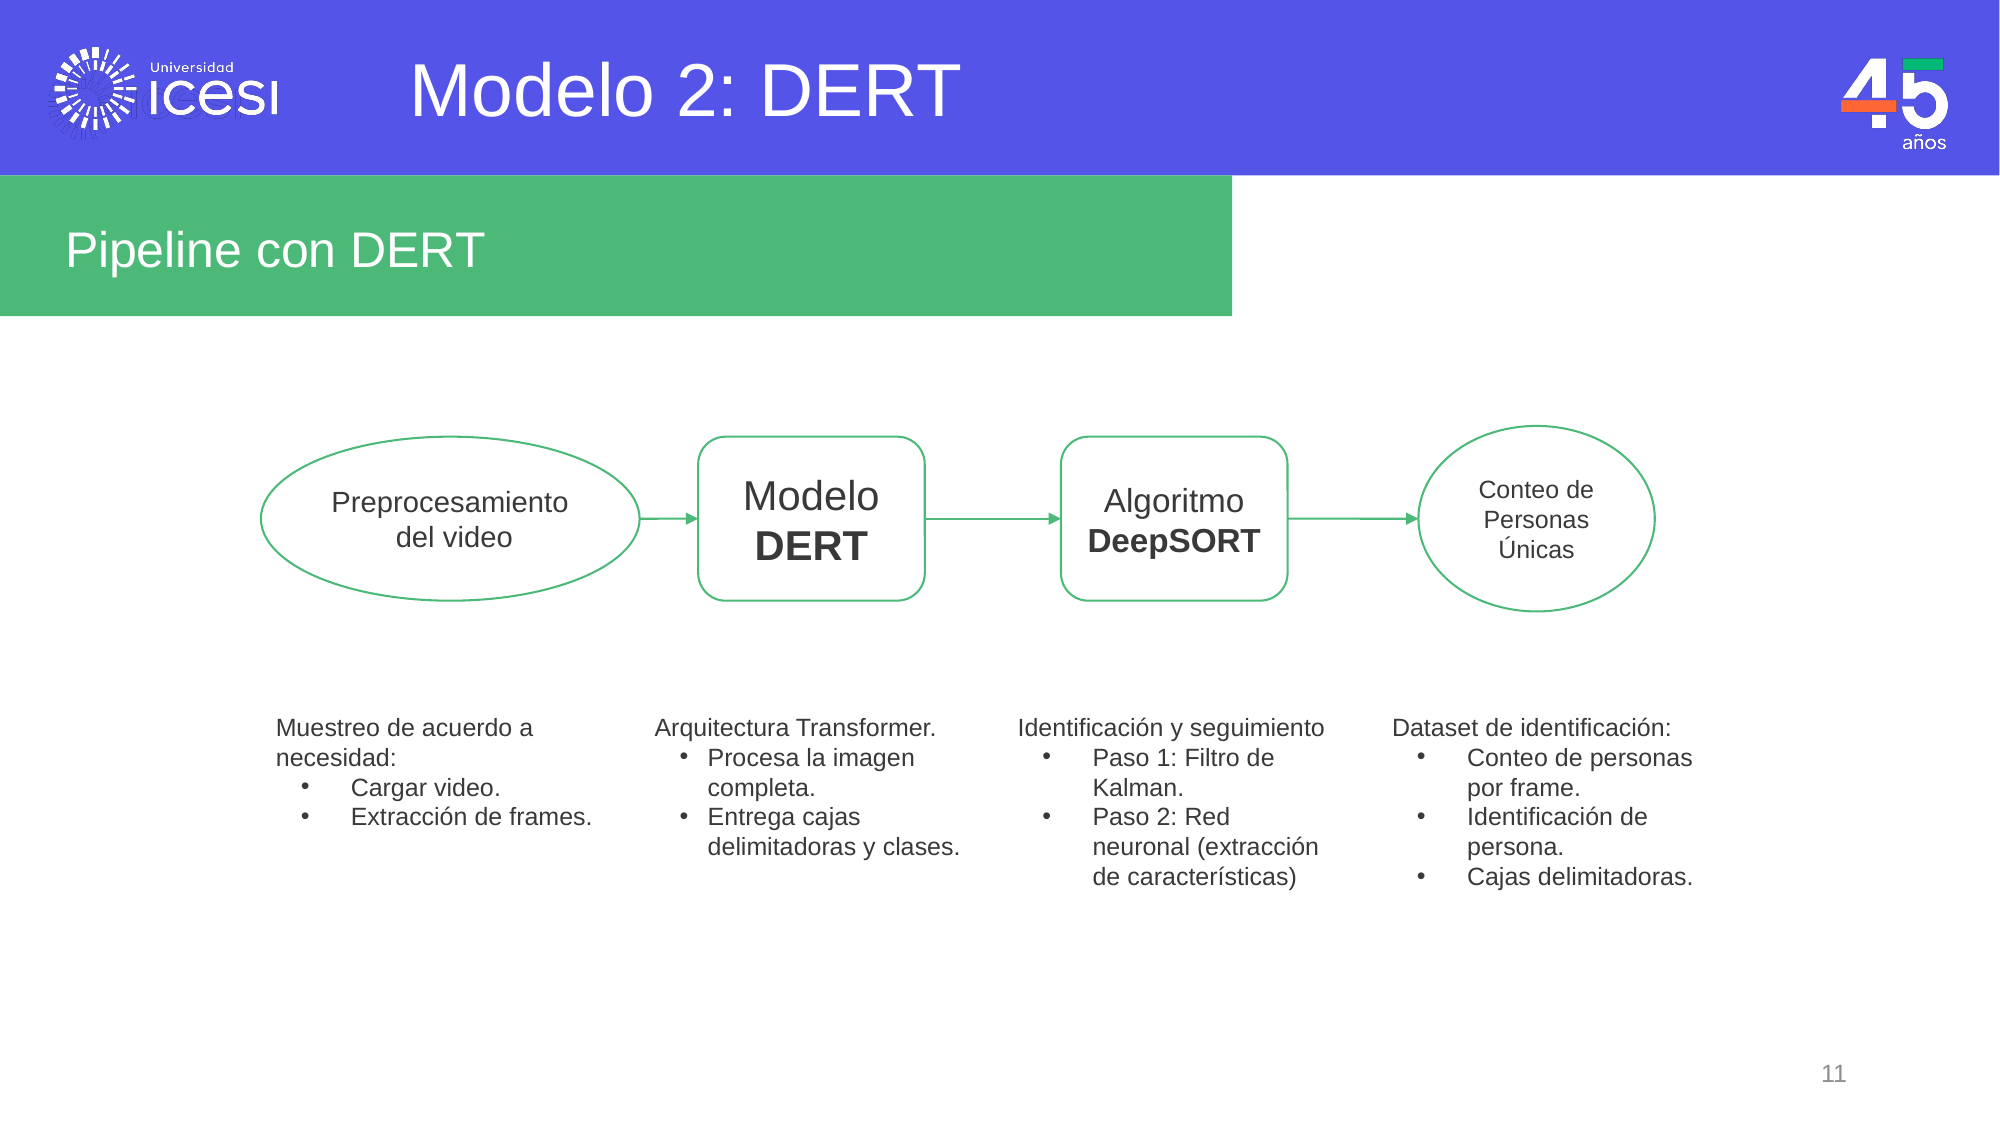

Modelo 2: DERT
# Pipeline con DERT
Conteo de Personas Únicas
Preprocesamiento  del video
Modelo DERT
Algoritmo DeepSORT
Muestreo de acuerdo a necesidad:
Cargar video.
Extracción de frames.
Arquitectura Transformer.
Procesa la imagen completa.
Entrega cajas delimitadoras y clases.
Identificación y seguimiento
Paso 1: Filtro de Kalman.
Paso 2: Red neuronal (extracción de características)
Dataset de identificación:
Conteo de personas por frame.
Identificación de persona.
Cajas delimitadoras.
11